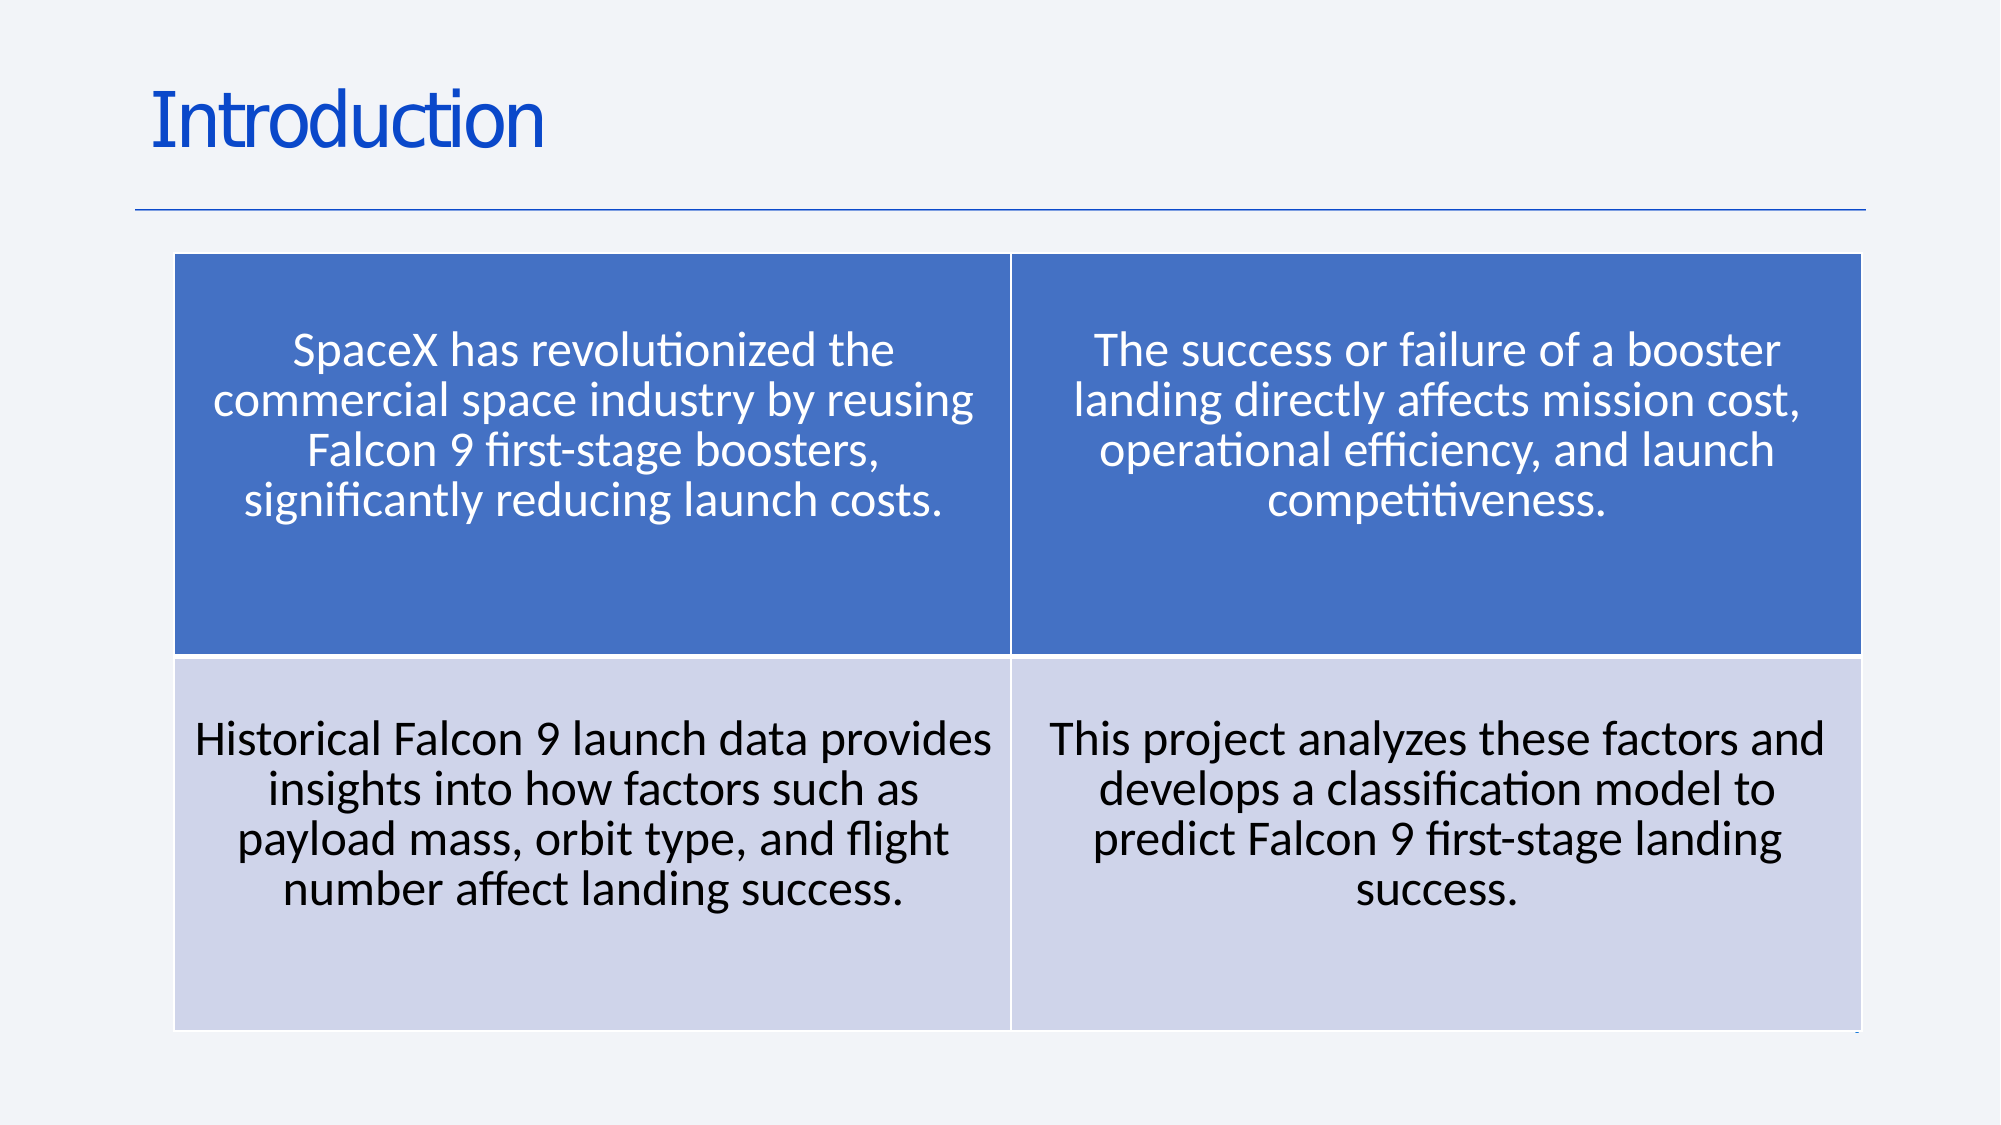

# Introduction
| SpaceX has revolutionized the commercial space industry by reusing Falcon 9 first-stage boosters, significantly reducing launch costs. | The success or failure of a booster landing directly affects mission cost, operational efficiency, and launch competitiveness. |
| --- | --- |
| Historical Falcon 9 launch data provides insights into how factors such as payload mass, orbit type, and flight number affect landing success. | This project analyzes these factors and develops a classification model to predict Falcon 9 first-stage landing success. |
4